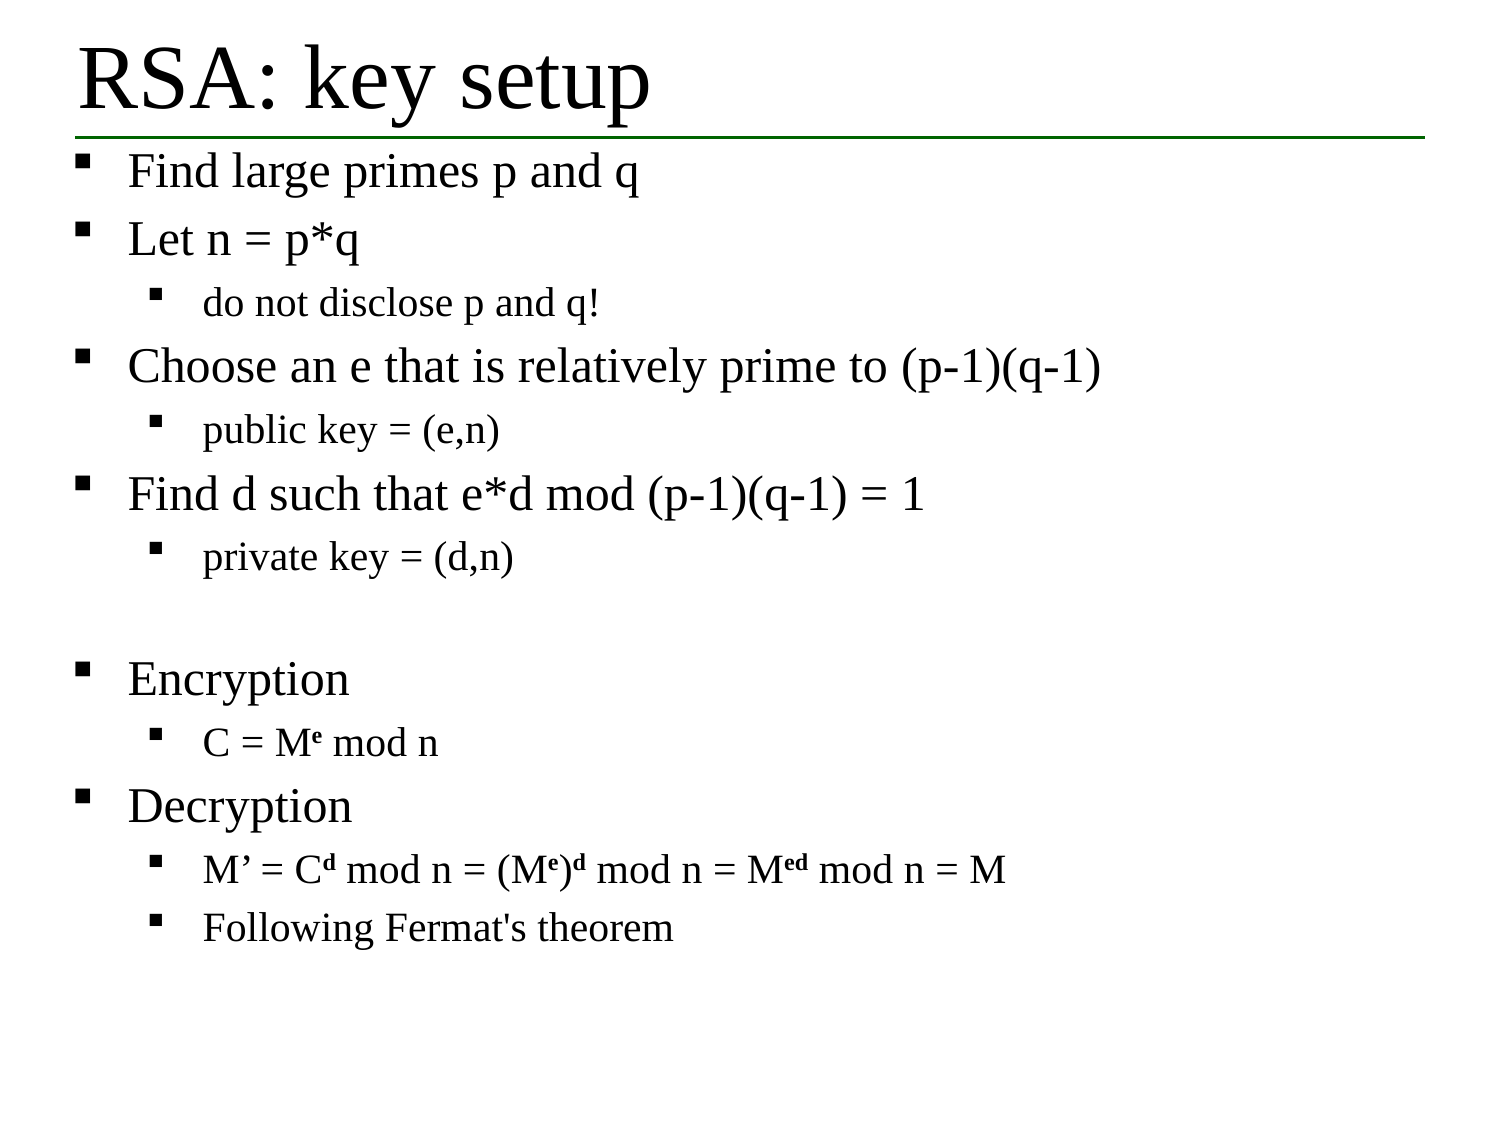

# RSA: key setup
Find large primes p and q
Let n = p*q
do not disclose p and q!
Choose an e that is relatively prime to (p-1)(q-1)
public key = (e,n)
Find d such that e*d mod (p-1)(q-1) = 1
private key = (d,n)

Encryption
C = Me mod n
Decryption
M’ = Cd mod n = (Me)d mod n = Med mod n = M
Following Fermat's theorem

17